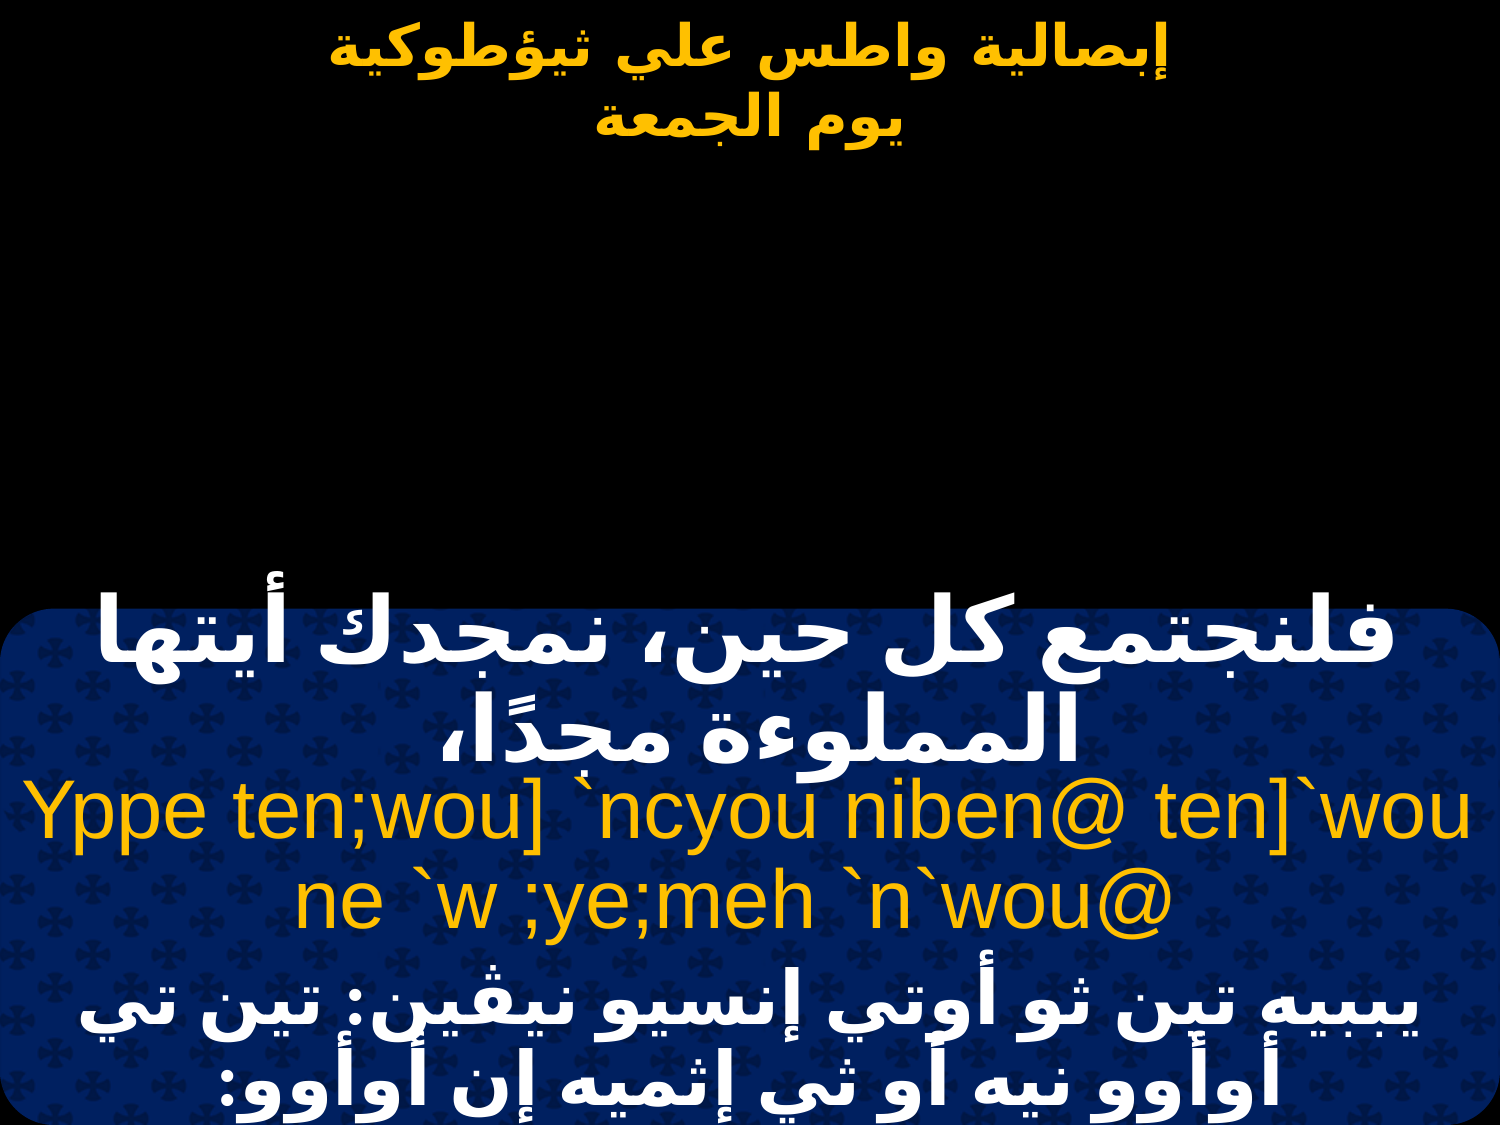

#
فلنجتمع كل حين، نمجدك أيتها المملوءة مجدًا،
Yppe ten;wou] `ncyou niben@ ten]`wou ne `w ;ye;meh `n`wou@
يببيه تين ثو أوتي إنسيو نيڤين: تين تي أوأوو نيه أو ثي إثميه إن أوأوو: